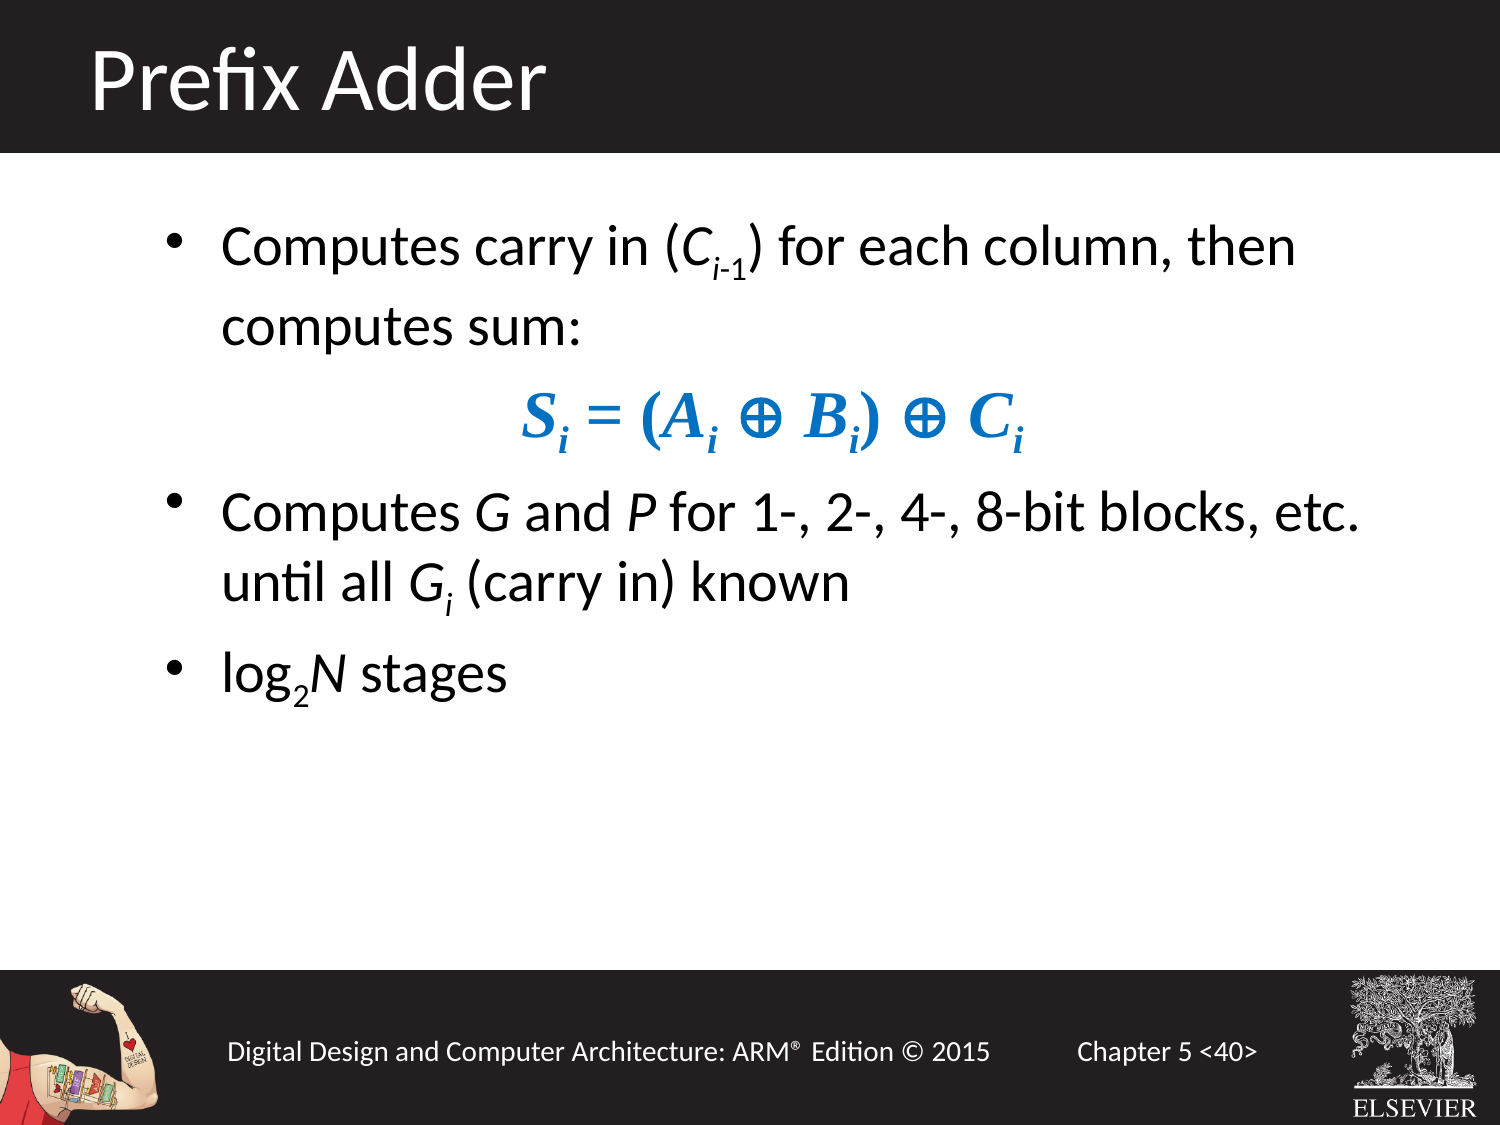

Prefix Adder

Computes carry in (Ci-1) for each column, then computes sum:
			Si = (Ai ⊕ Bi) ⊕ Ci
Computes G and P for 1-, 2-, 4-, 8-bit blocks, etc. until all Gi (carry in) known
log2N stages